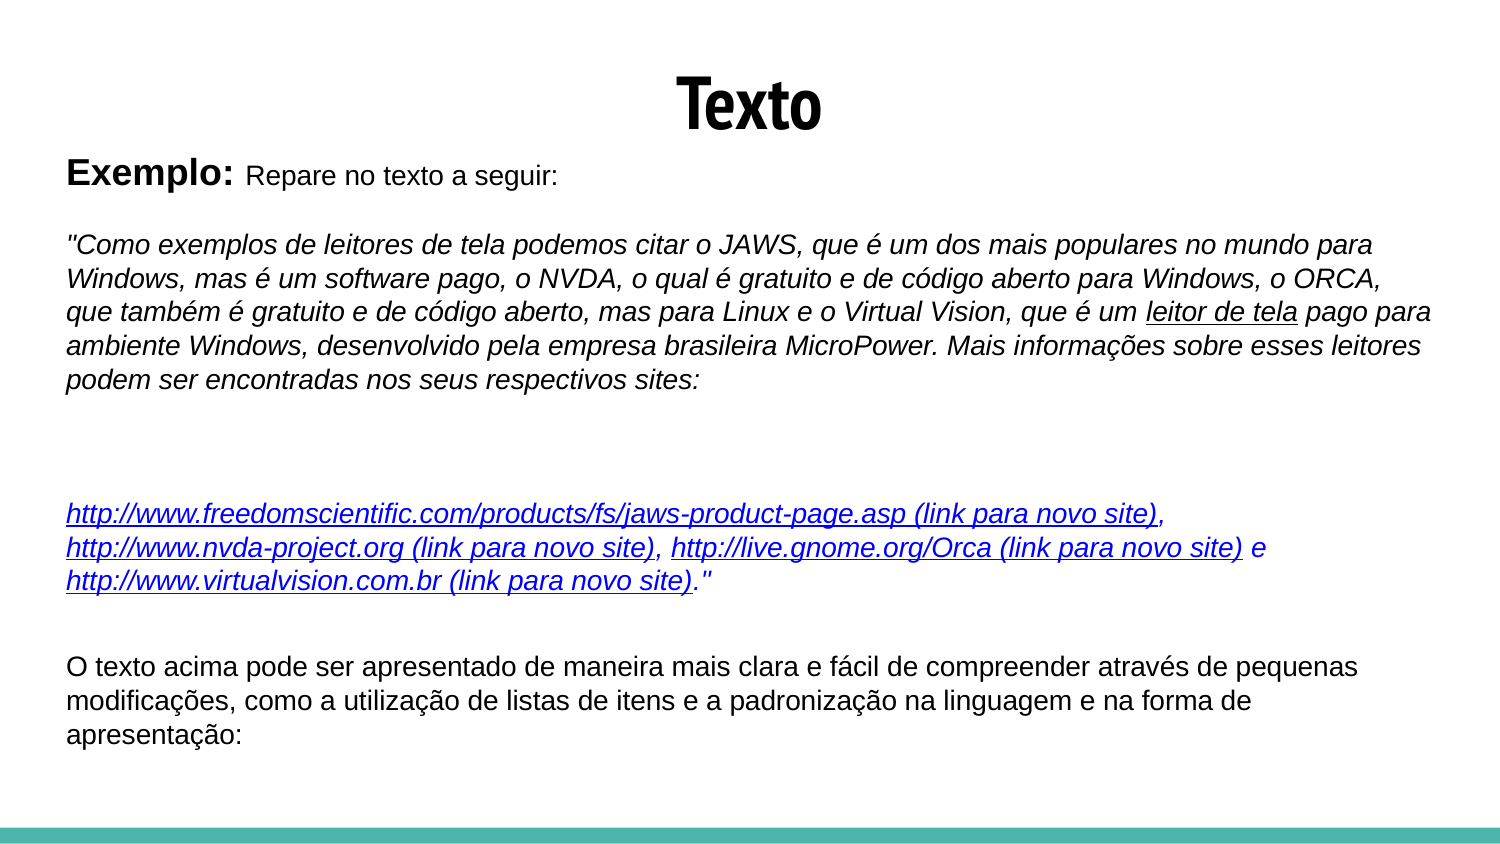

# Texto
Exemplo: Repare no texto a seguir:
"Como exemplos de leitores de tela podemos citar o JAWS, que é um dos mais populares no mundo para Windows, mas é um software pago, o NVDA, o qual é gratuito e de código aberto para Windows, o ORCA, que também é gratuito e de código aberto, mas para Linux e o Virtual Vision, que é um leitor de tela pago para ambiente Windows, desenvolvido pela empresa brasileira MicroPower. Mais informações sobre esses leitores podem ser encontradas nos seus respectivos sites:

http://www.freedomscientific.com/products/fs/jaws-product-page.asp (link para novo site), http://www.nvda-project.org (link para novo site), http://live.gnome.org/Orca (link para novo site) e http://www.virtualvision.com.br (link para novo site)."
O texto acima pode ser apresentado de maneira mais clara e fácil de compreender através de pequenas modificações, como a utilização de listas de itens e a padronização na linguagem e na forma de apresentação: